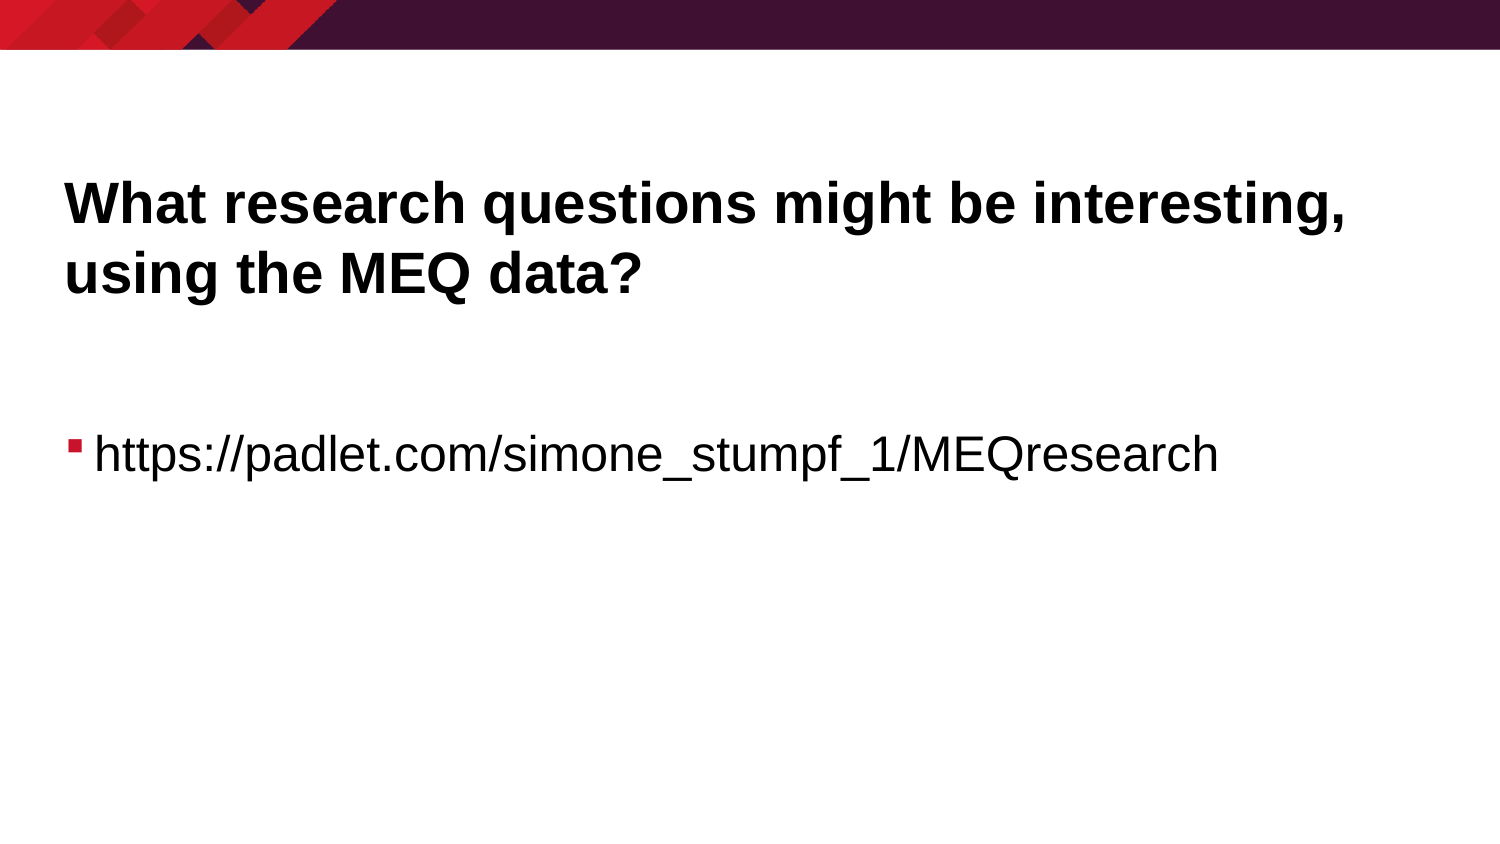

# What research questions might be interesting,  using the MEQ data?
https://padlet.com/simone_stumpf_1/MEQresearch